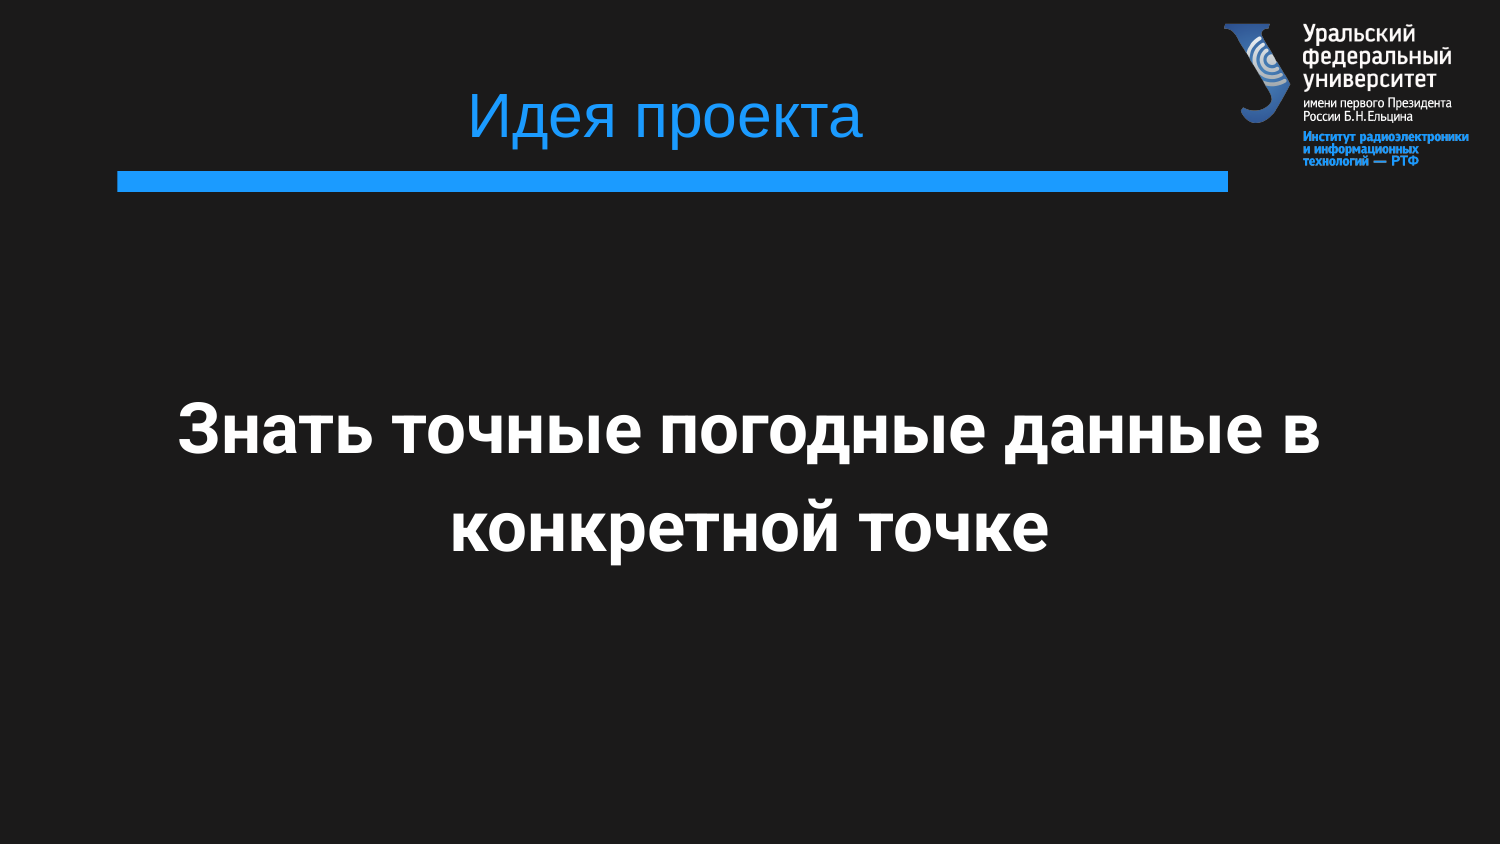

# Идея проекта
Знать точные погодные данные в конкретной точке